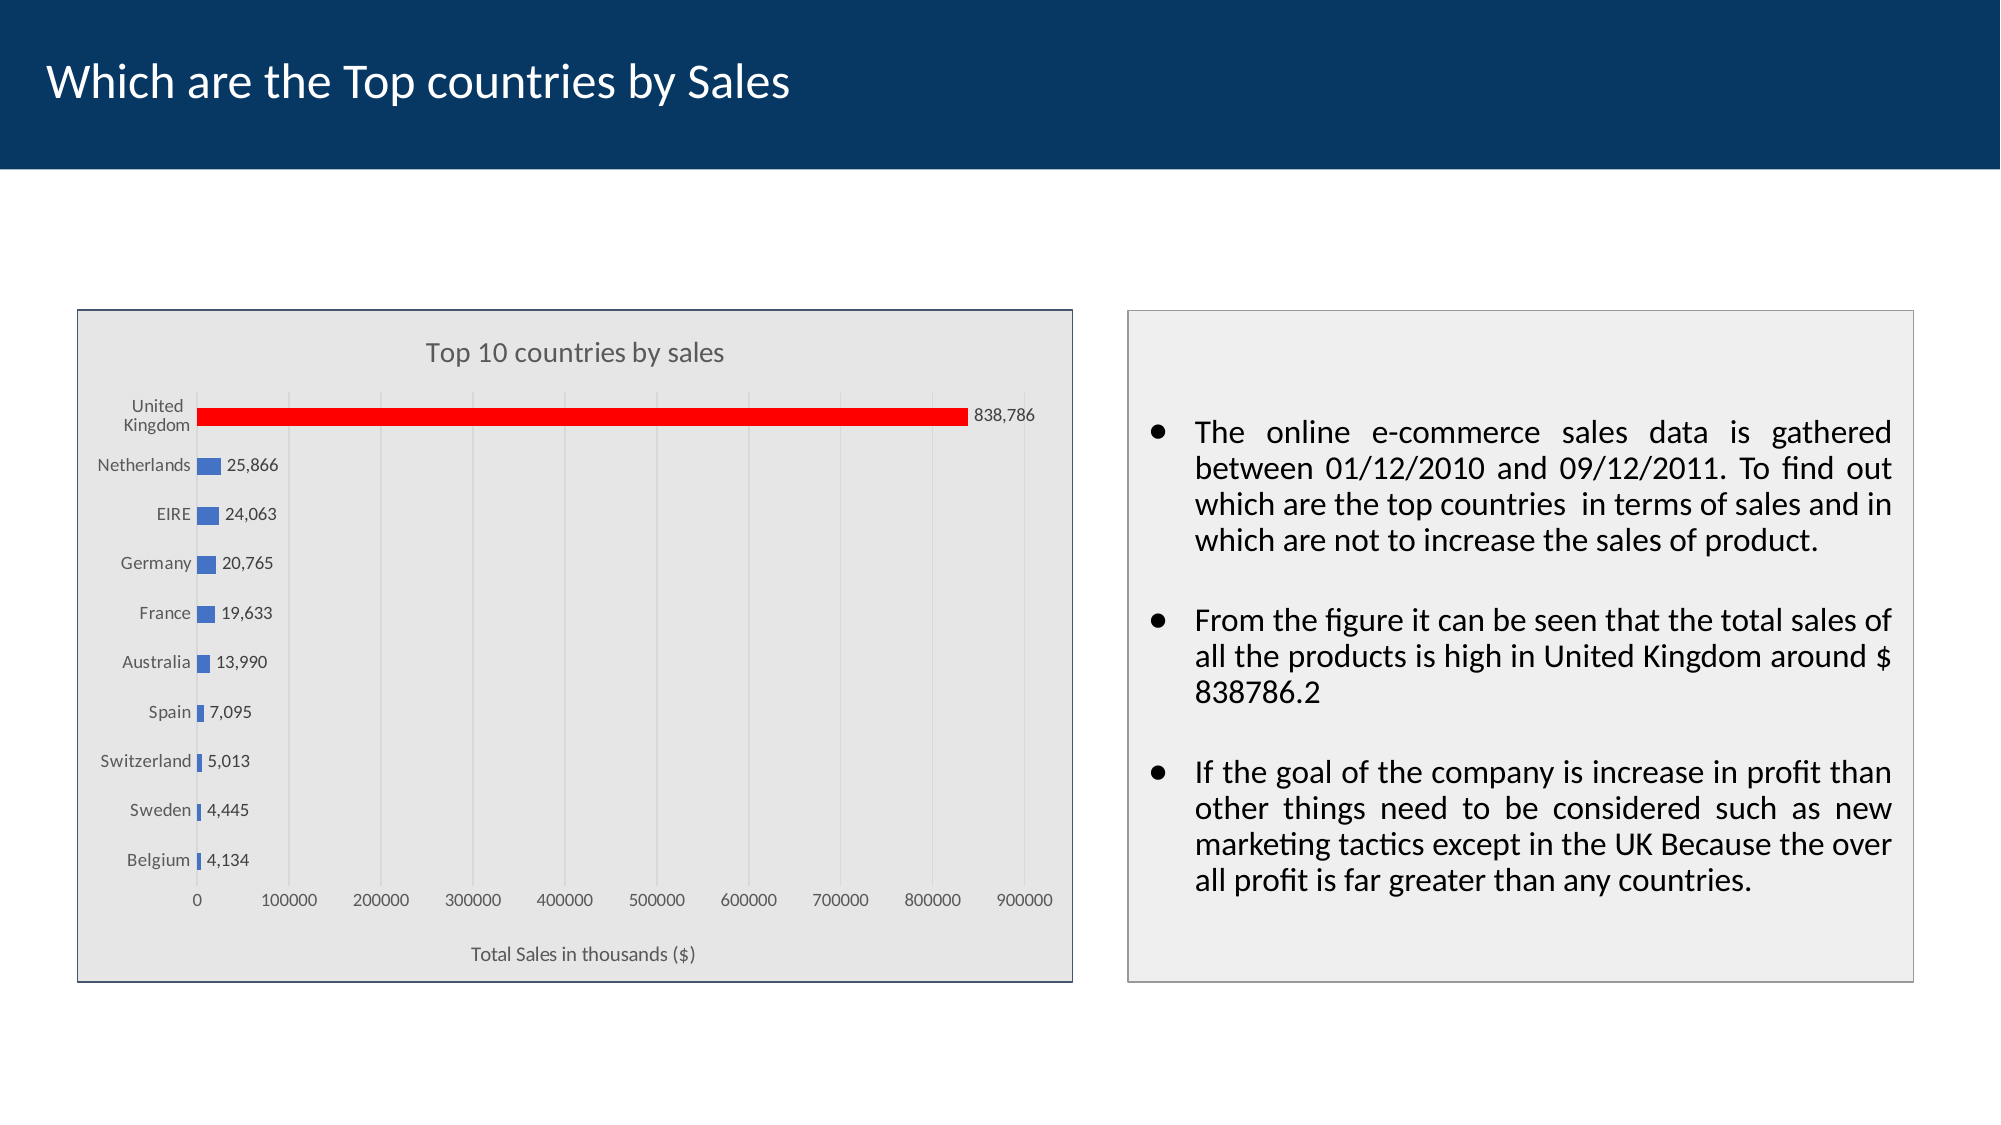

# Which are the Top countries by Sales

### Chart: Top 10 countries by sales

| Category |  |
|---|---|
| Belgium | 4134.330000000001 |
| Sweden | 4444.740000000001 |
| Switzerland | 5013.219999999999 |
| Spain | 7094.939999999997 |
| Australia | 13989.570000000002 |
| France | 19632.72 |
| Germany | 20764.849999999988 |
| EIRE | 24063.380000000005 |
| Netherlands | 25865.62 |
| United Kingdom | 838786.1800000448 |
The online e-commerce sales data is gathered between 01/12/2010 and 09/12/2011. To find out which are the top countries  in terms of sales and in which are not to increase the sales of product.
From the figure it can be seen that the total sales of all the products is high in United Kingdom around $ 838786.2
If the goal of the company is increase in profit than other things need to be considered such as new marketing tactics except in the UK Because the over all profit is far greater than any countries.